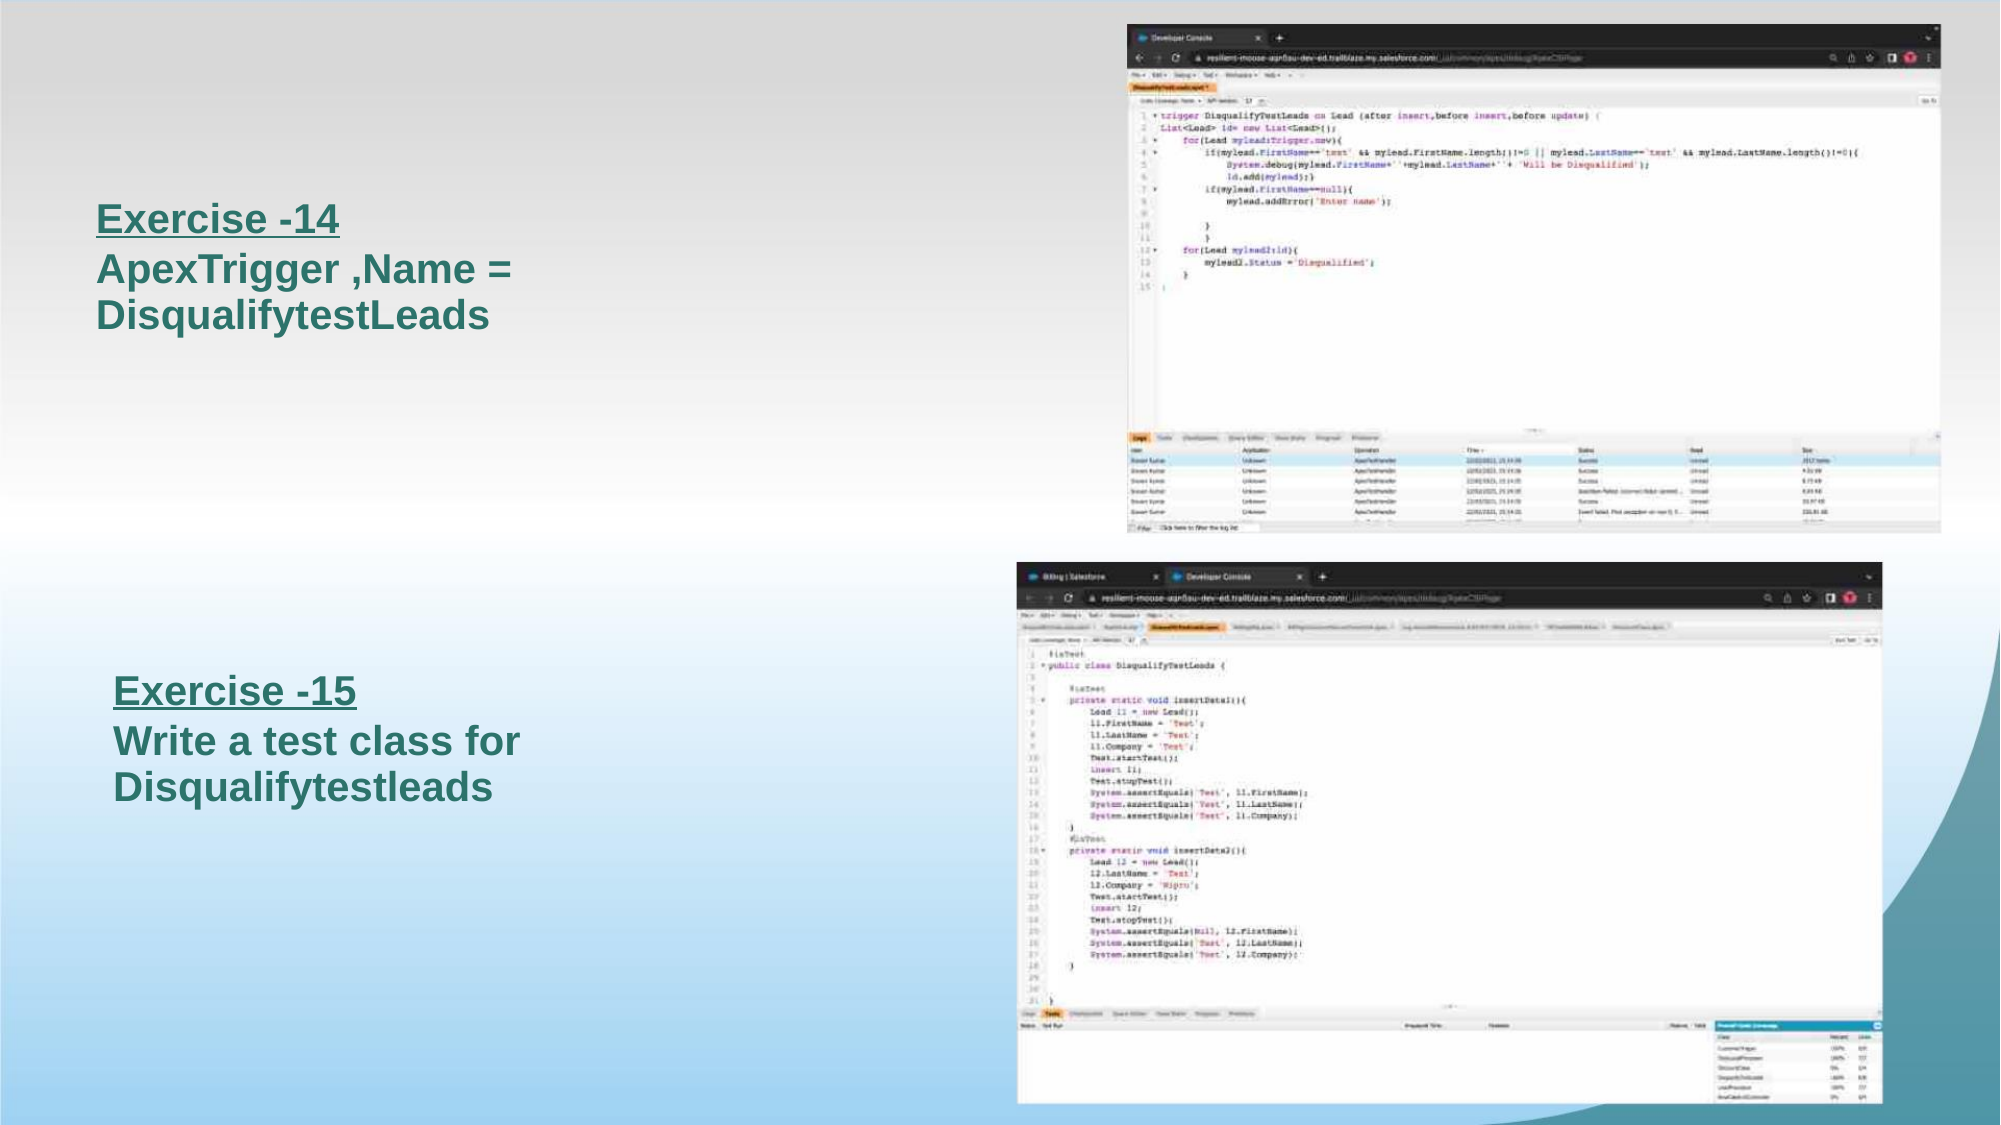

Exercise -14
ApexTrigger ,Name = DisqualifytestLeads
Exercise -15
Write a test class for Disqualifytestleads